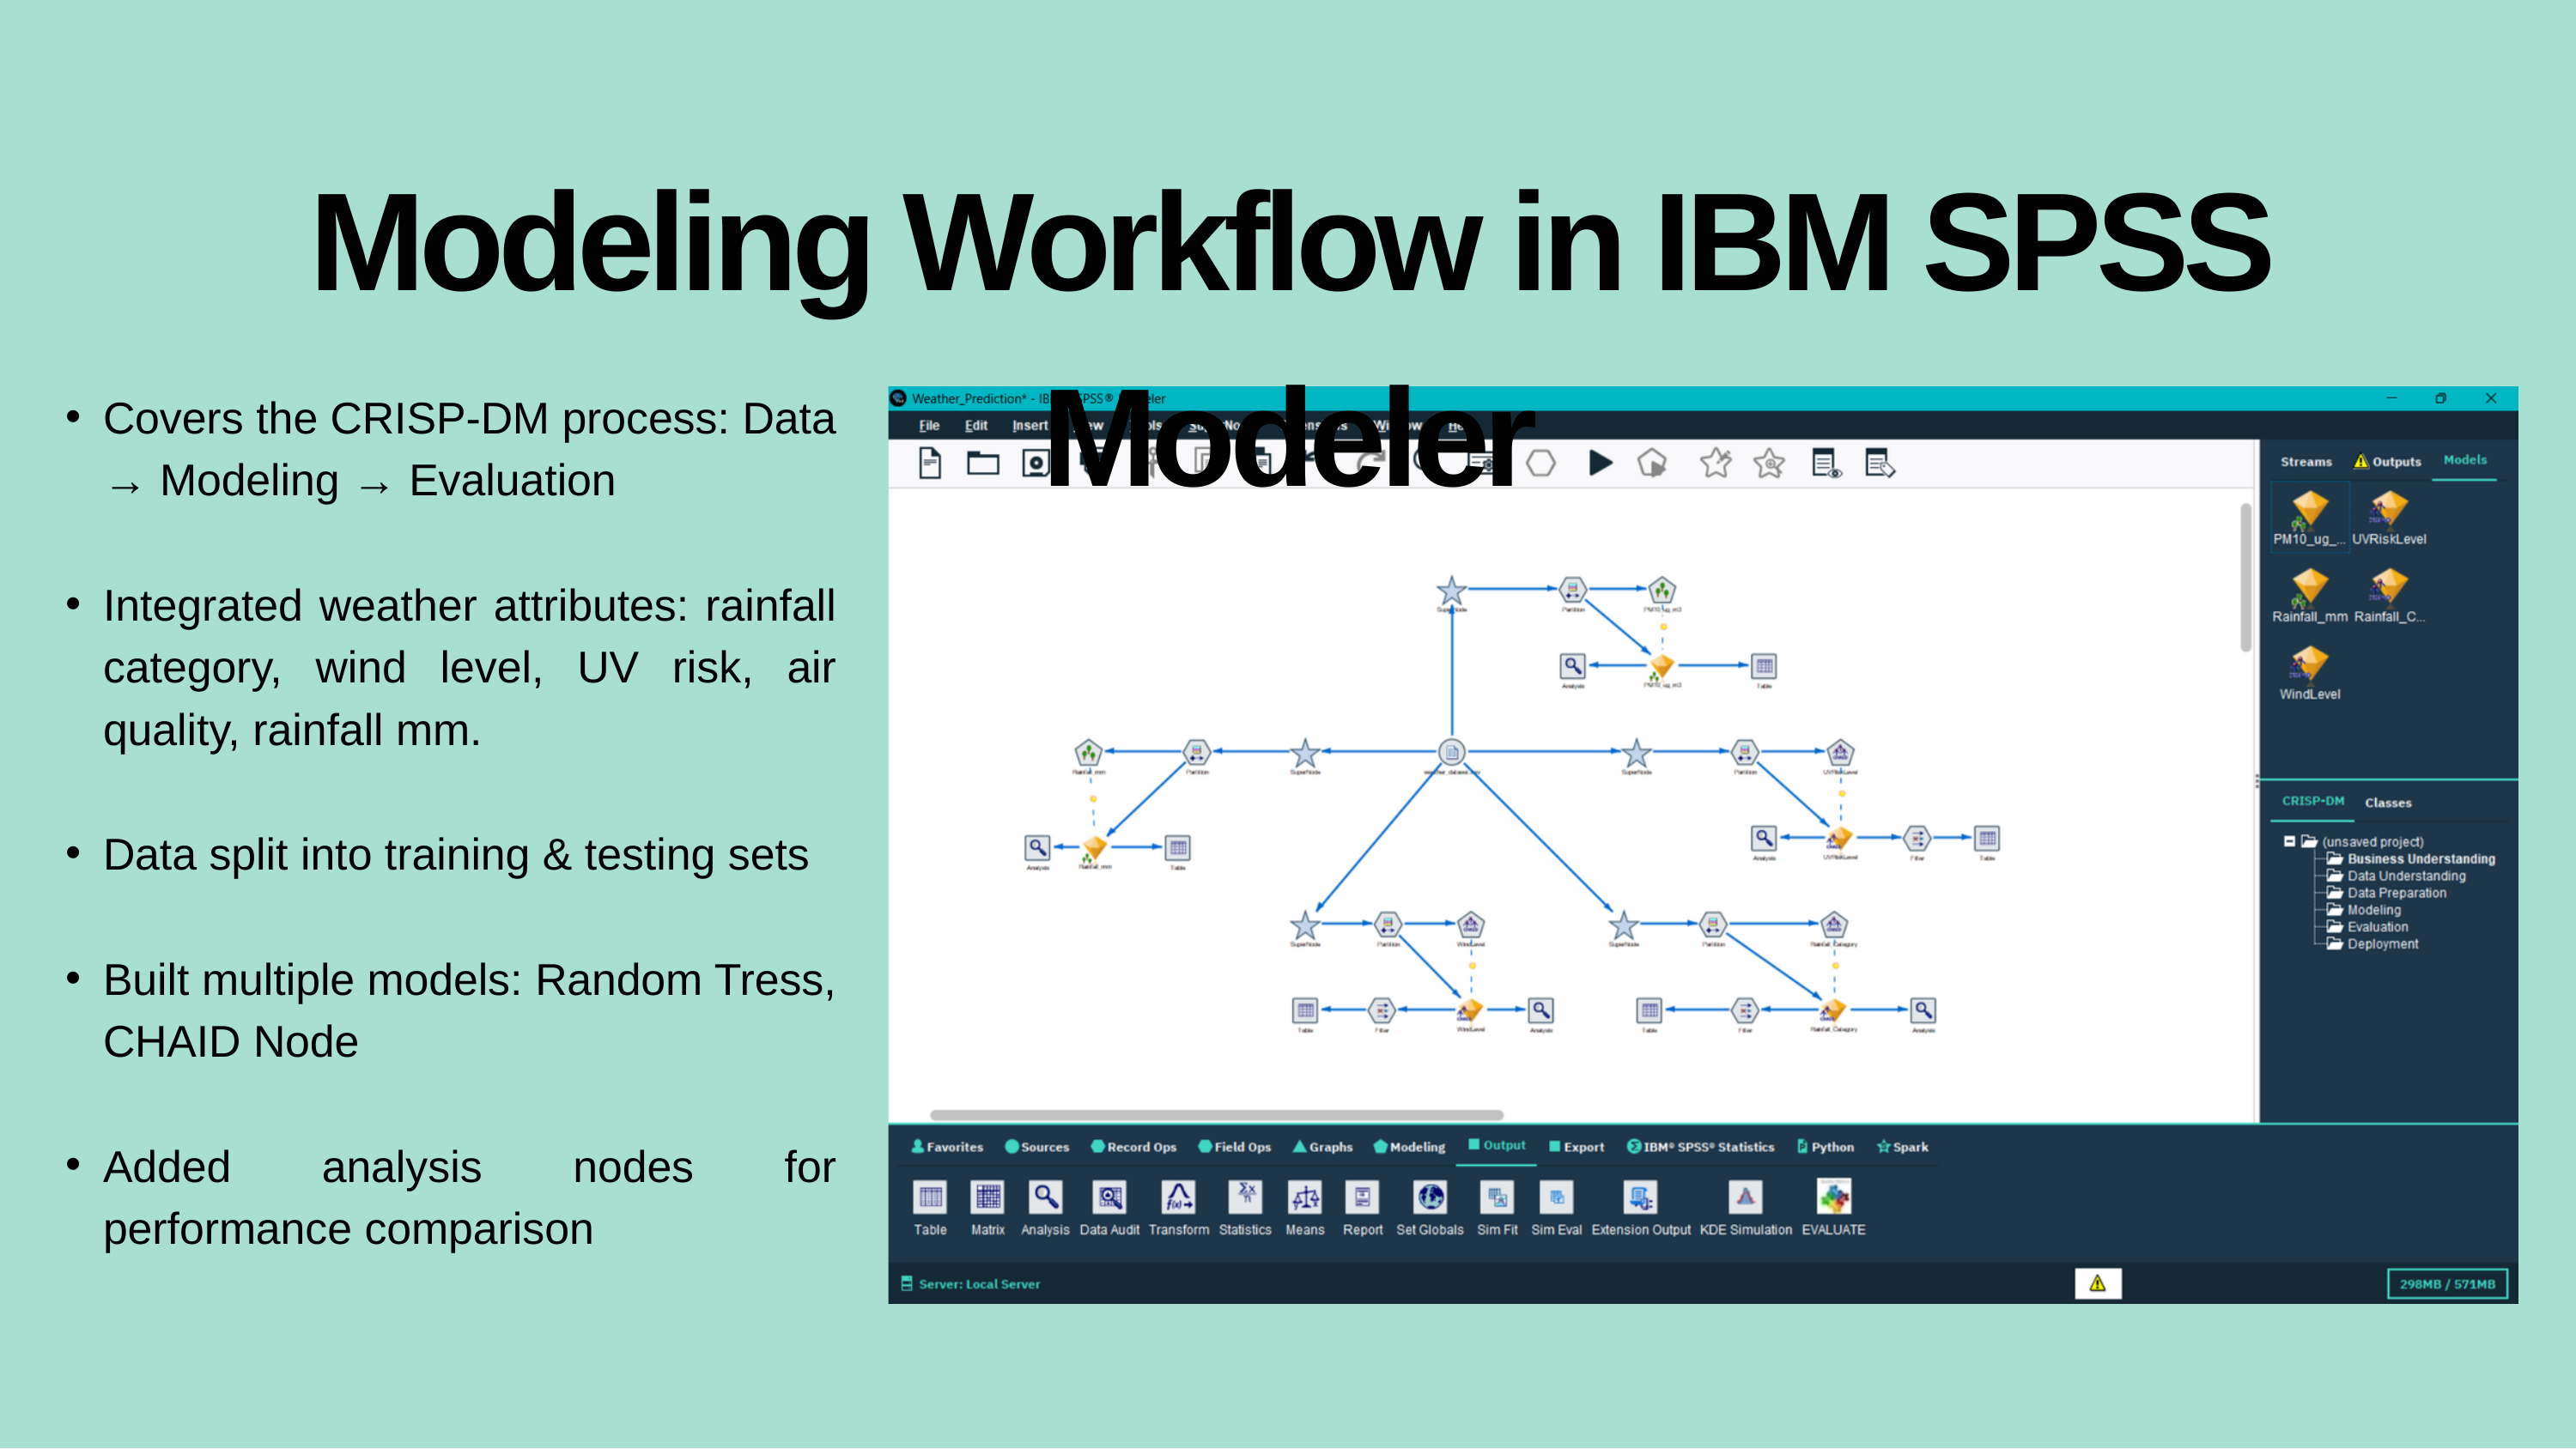

Modeling Workflow in IBM SPSS Modeler
Covers the CRISP-DM process: Data → Modeling → Evaluation

Integrated weather attributes: rainfall category, wind level, UV risk, air quality, rainfall mm.

Data split into training & testing sets

Built multiple models: Random Tress, CHAID Node

Added analysis nodes for performance comparison